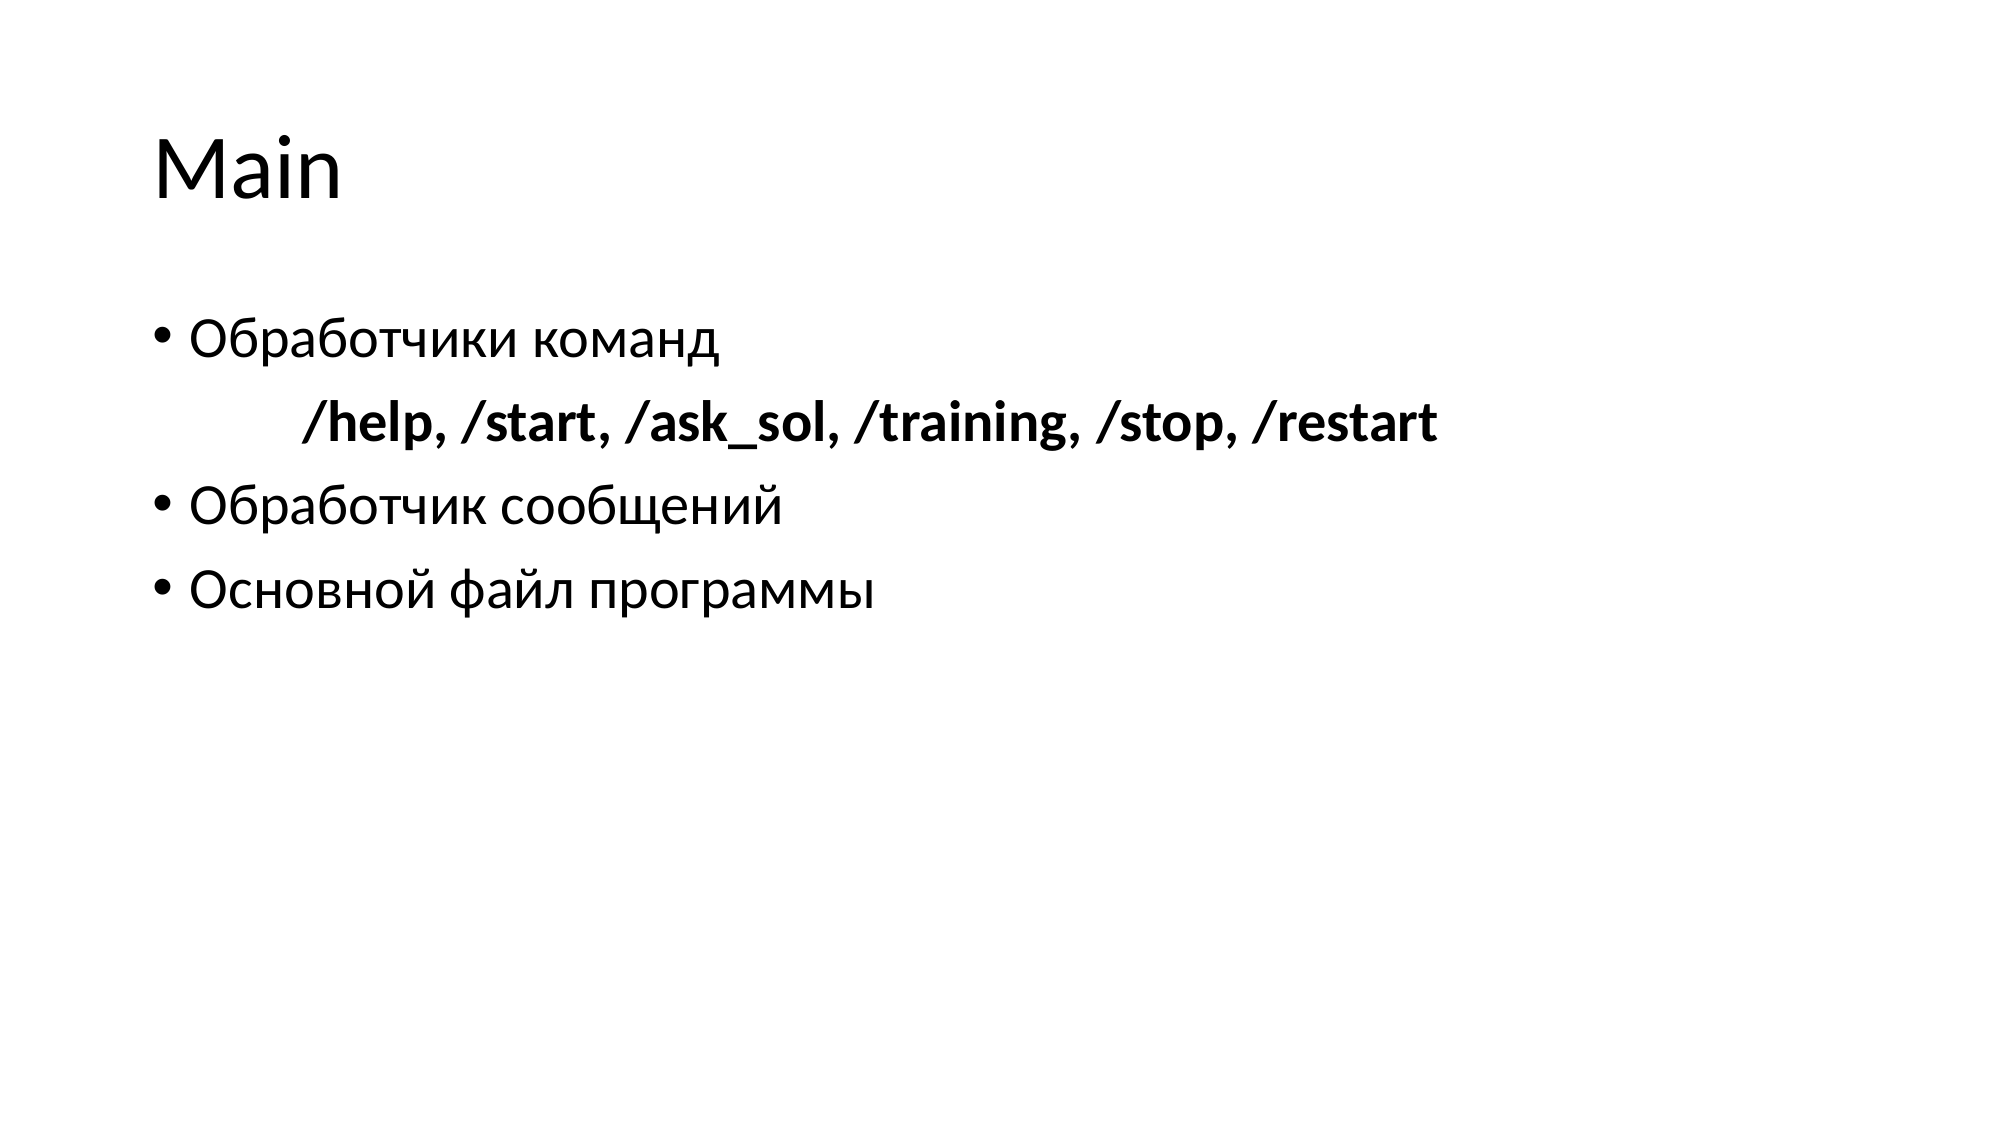

# Main
Обработчики команд
	/help, /start, /ask_sol, /training, /stop, /restart
Обработчик сообщений
Основной файл программы